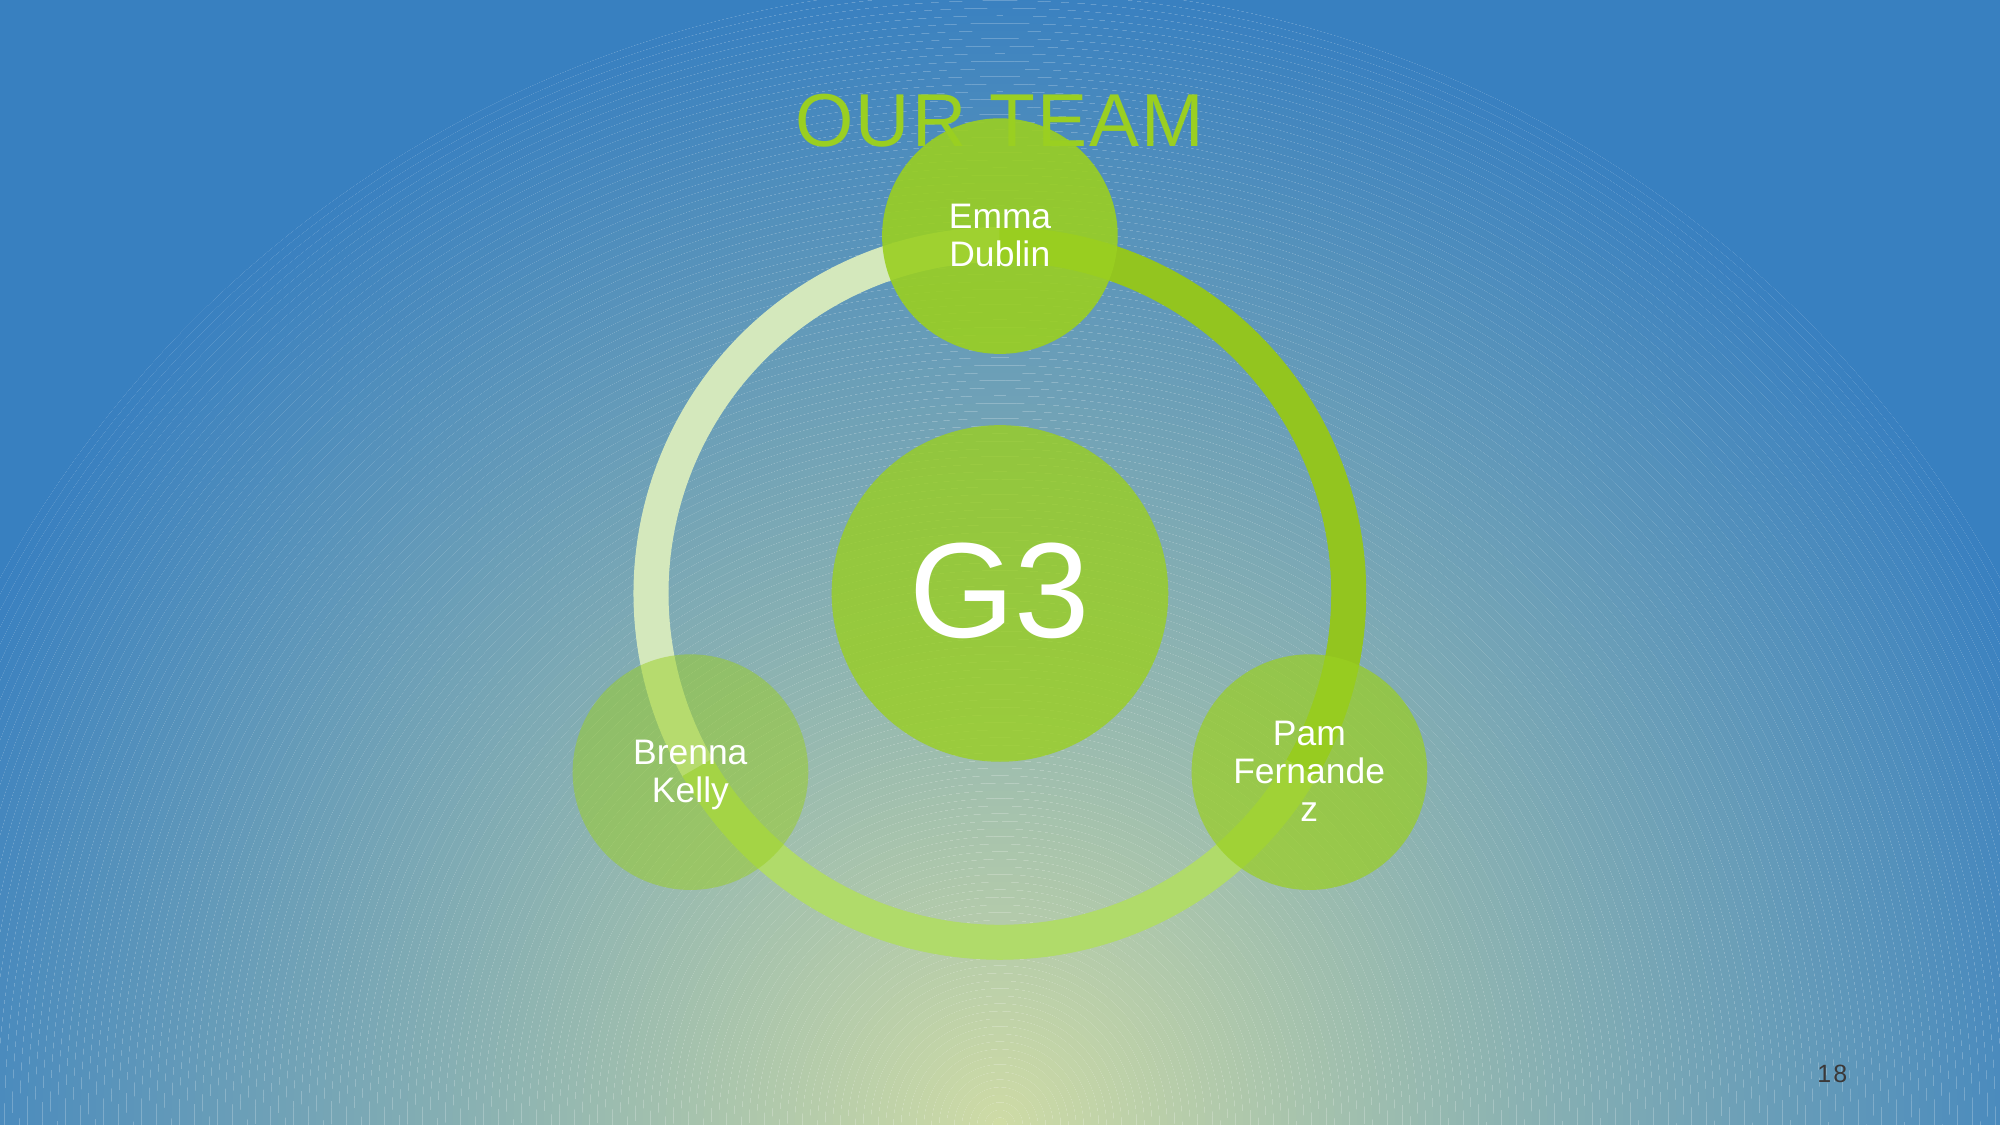

# Our team
G3
Emma Dublin
Pam Fernandez
Brenna Kelly
18